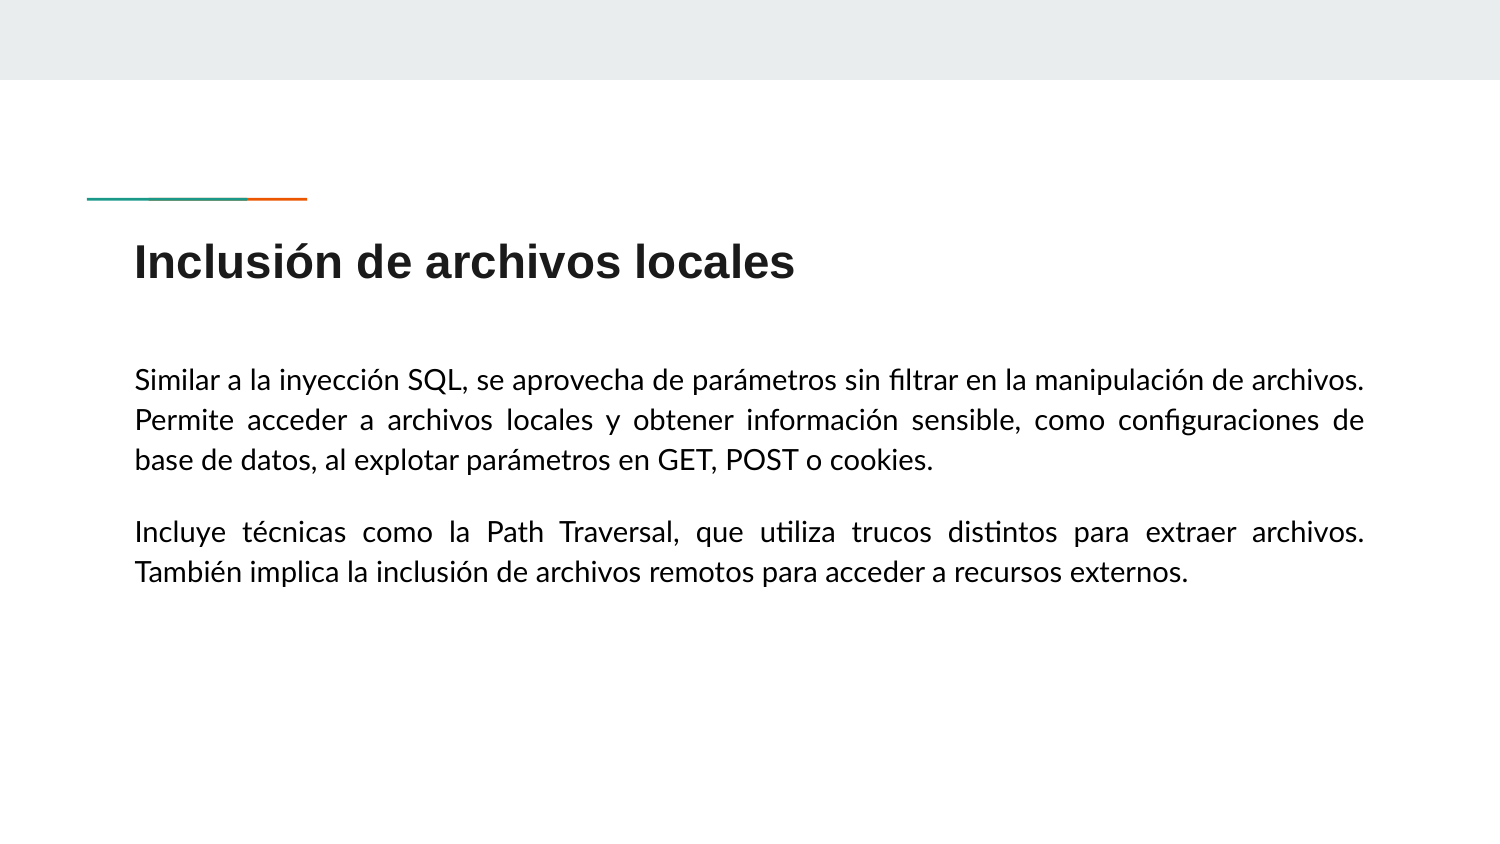

# Inclusión de archivos locales
Similar a la inyección SQL, se aprovecha de parámetros sin filtrar en la manipulación de archivos. Permite acceder a archivos locales y obtener información sensible, como configuraciones de base de datos, al explotar parámetros en GET, POST o cookies.
Incluye técnicas como la Path Traversal, que utiliza trucos distintos para extraer archivos. También implica la inclusión de archivos remotos para acceder a recursos externos.